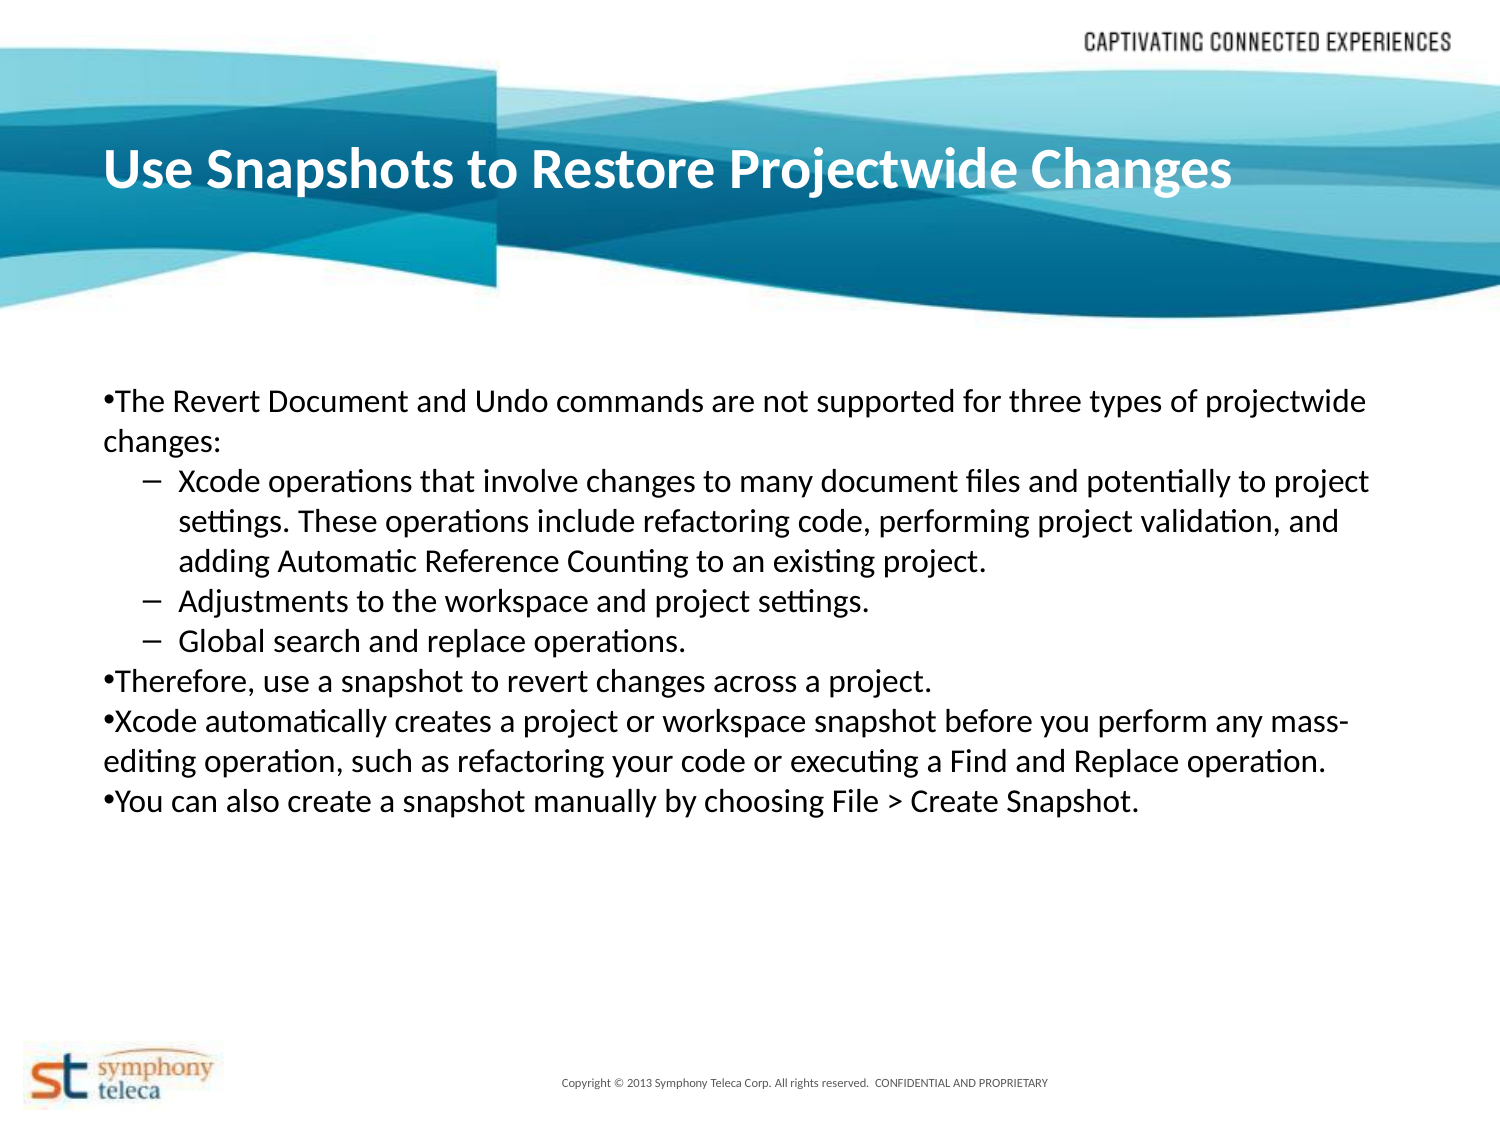

Use Snapshots to Restore Projectwide Changes

The Revert Document and Undo commands are not supported for three types of projectwide changes:
Xcode operations that involve changes to many document files and potentially to project settings. These operations include refactoring code, performing project validation, and adding Automatic Reference Counting to an existing project.
Adjustments to the workspace and project settings.
Global search and replace operations.
Therefore, use a snapshot to revert changes across a project.
Xcode automatically creates a project or workspace snapshot before you perform any mass-editing operation, such as refactoring your code or executing a Find and Replace operation.
You can also create a snapshot manually by choosing File > Create Snapshot.